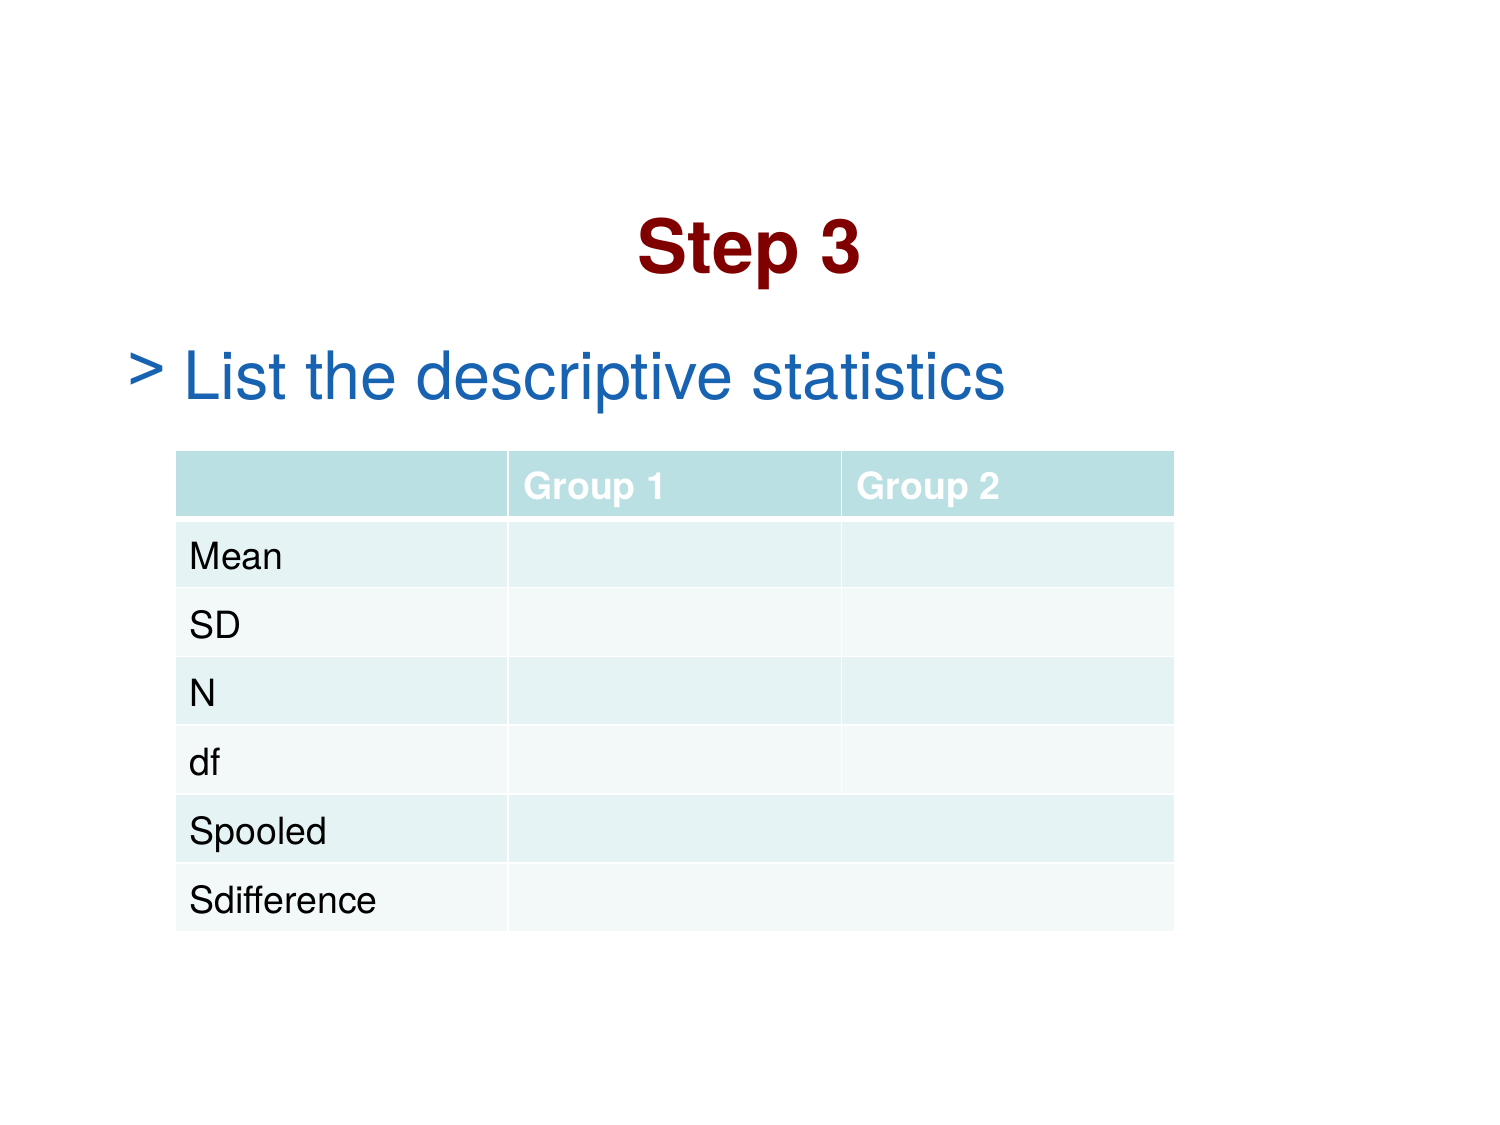

# Step 3
List the descriptive statistics

|  | Group 1 | Group 2 |
| --- | --- | --- |
| Mean |  |  |
| SD |  |  |
| N |  |  |
| df |  |  |
| Spooled |  |  |
| Sdifference |  |  |